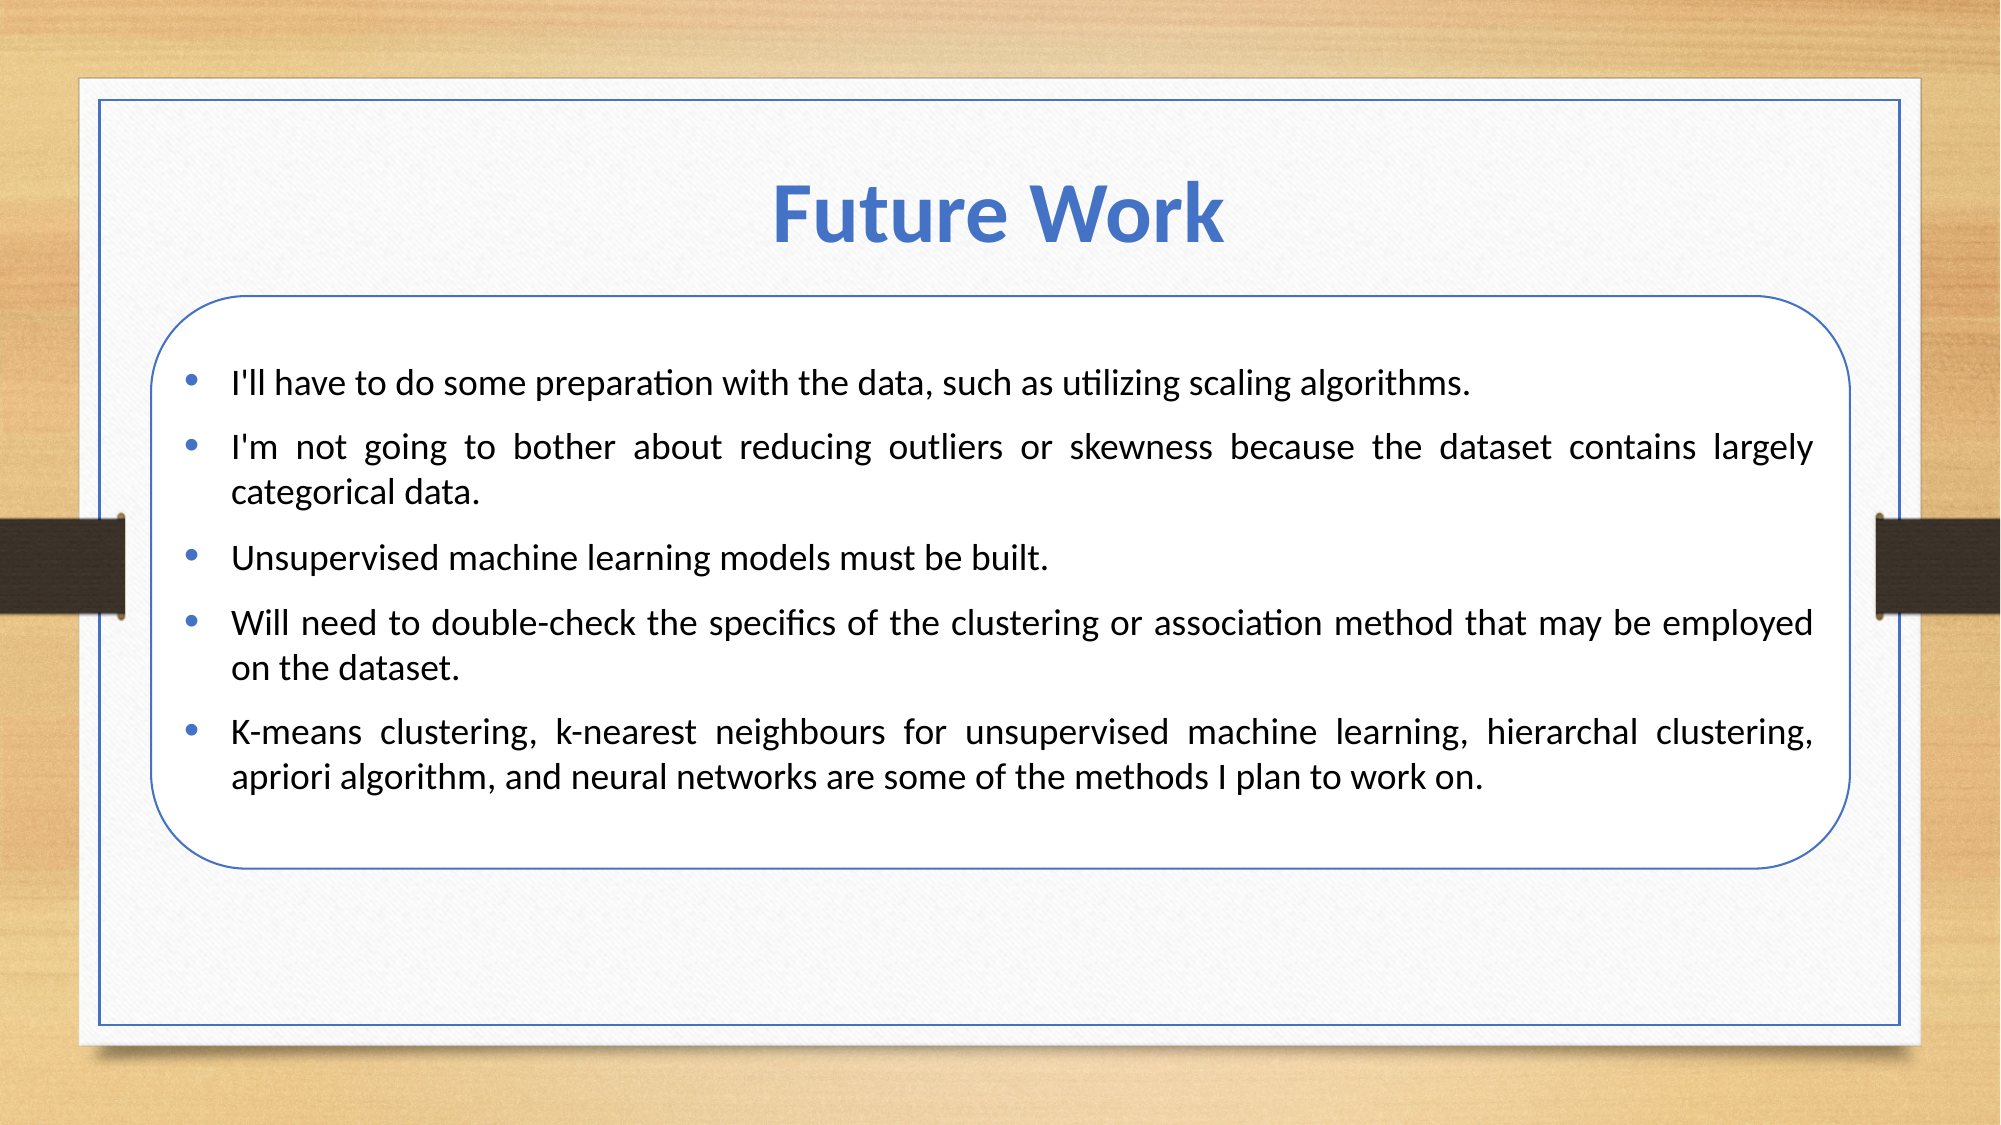

Future Work

I'll have to do some preparation with the data, such as utilizing scaling algorithms.
I'm not going to bother about reducing outliers or skewness because the dataset contains largely categorical data.
Unsupervised machine learning models must be built.
Will need to double-check the specifics of the clustering or association method that may be employed on the dataset.
K-means clustering, k-nearest neighbours for unsupervised machine learning, hierarchal clustering, apriori algorithm, and neural networks are some of the methods I plan to work on.